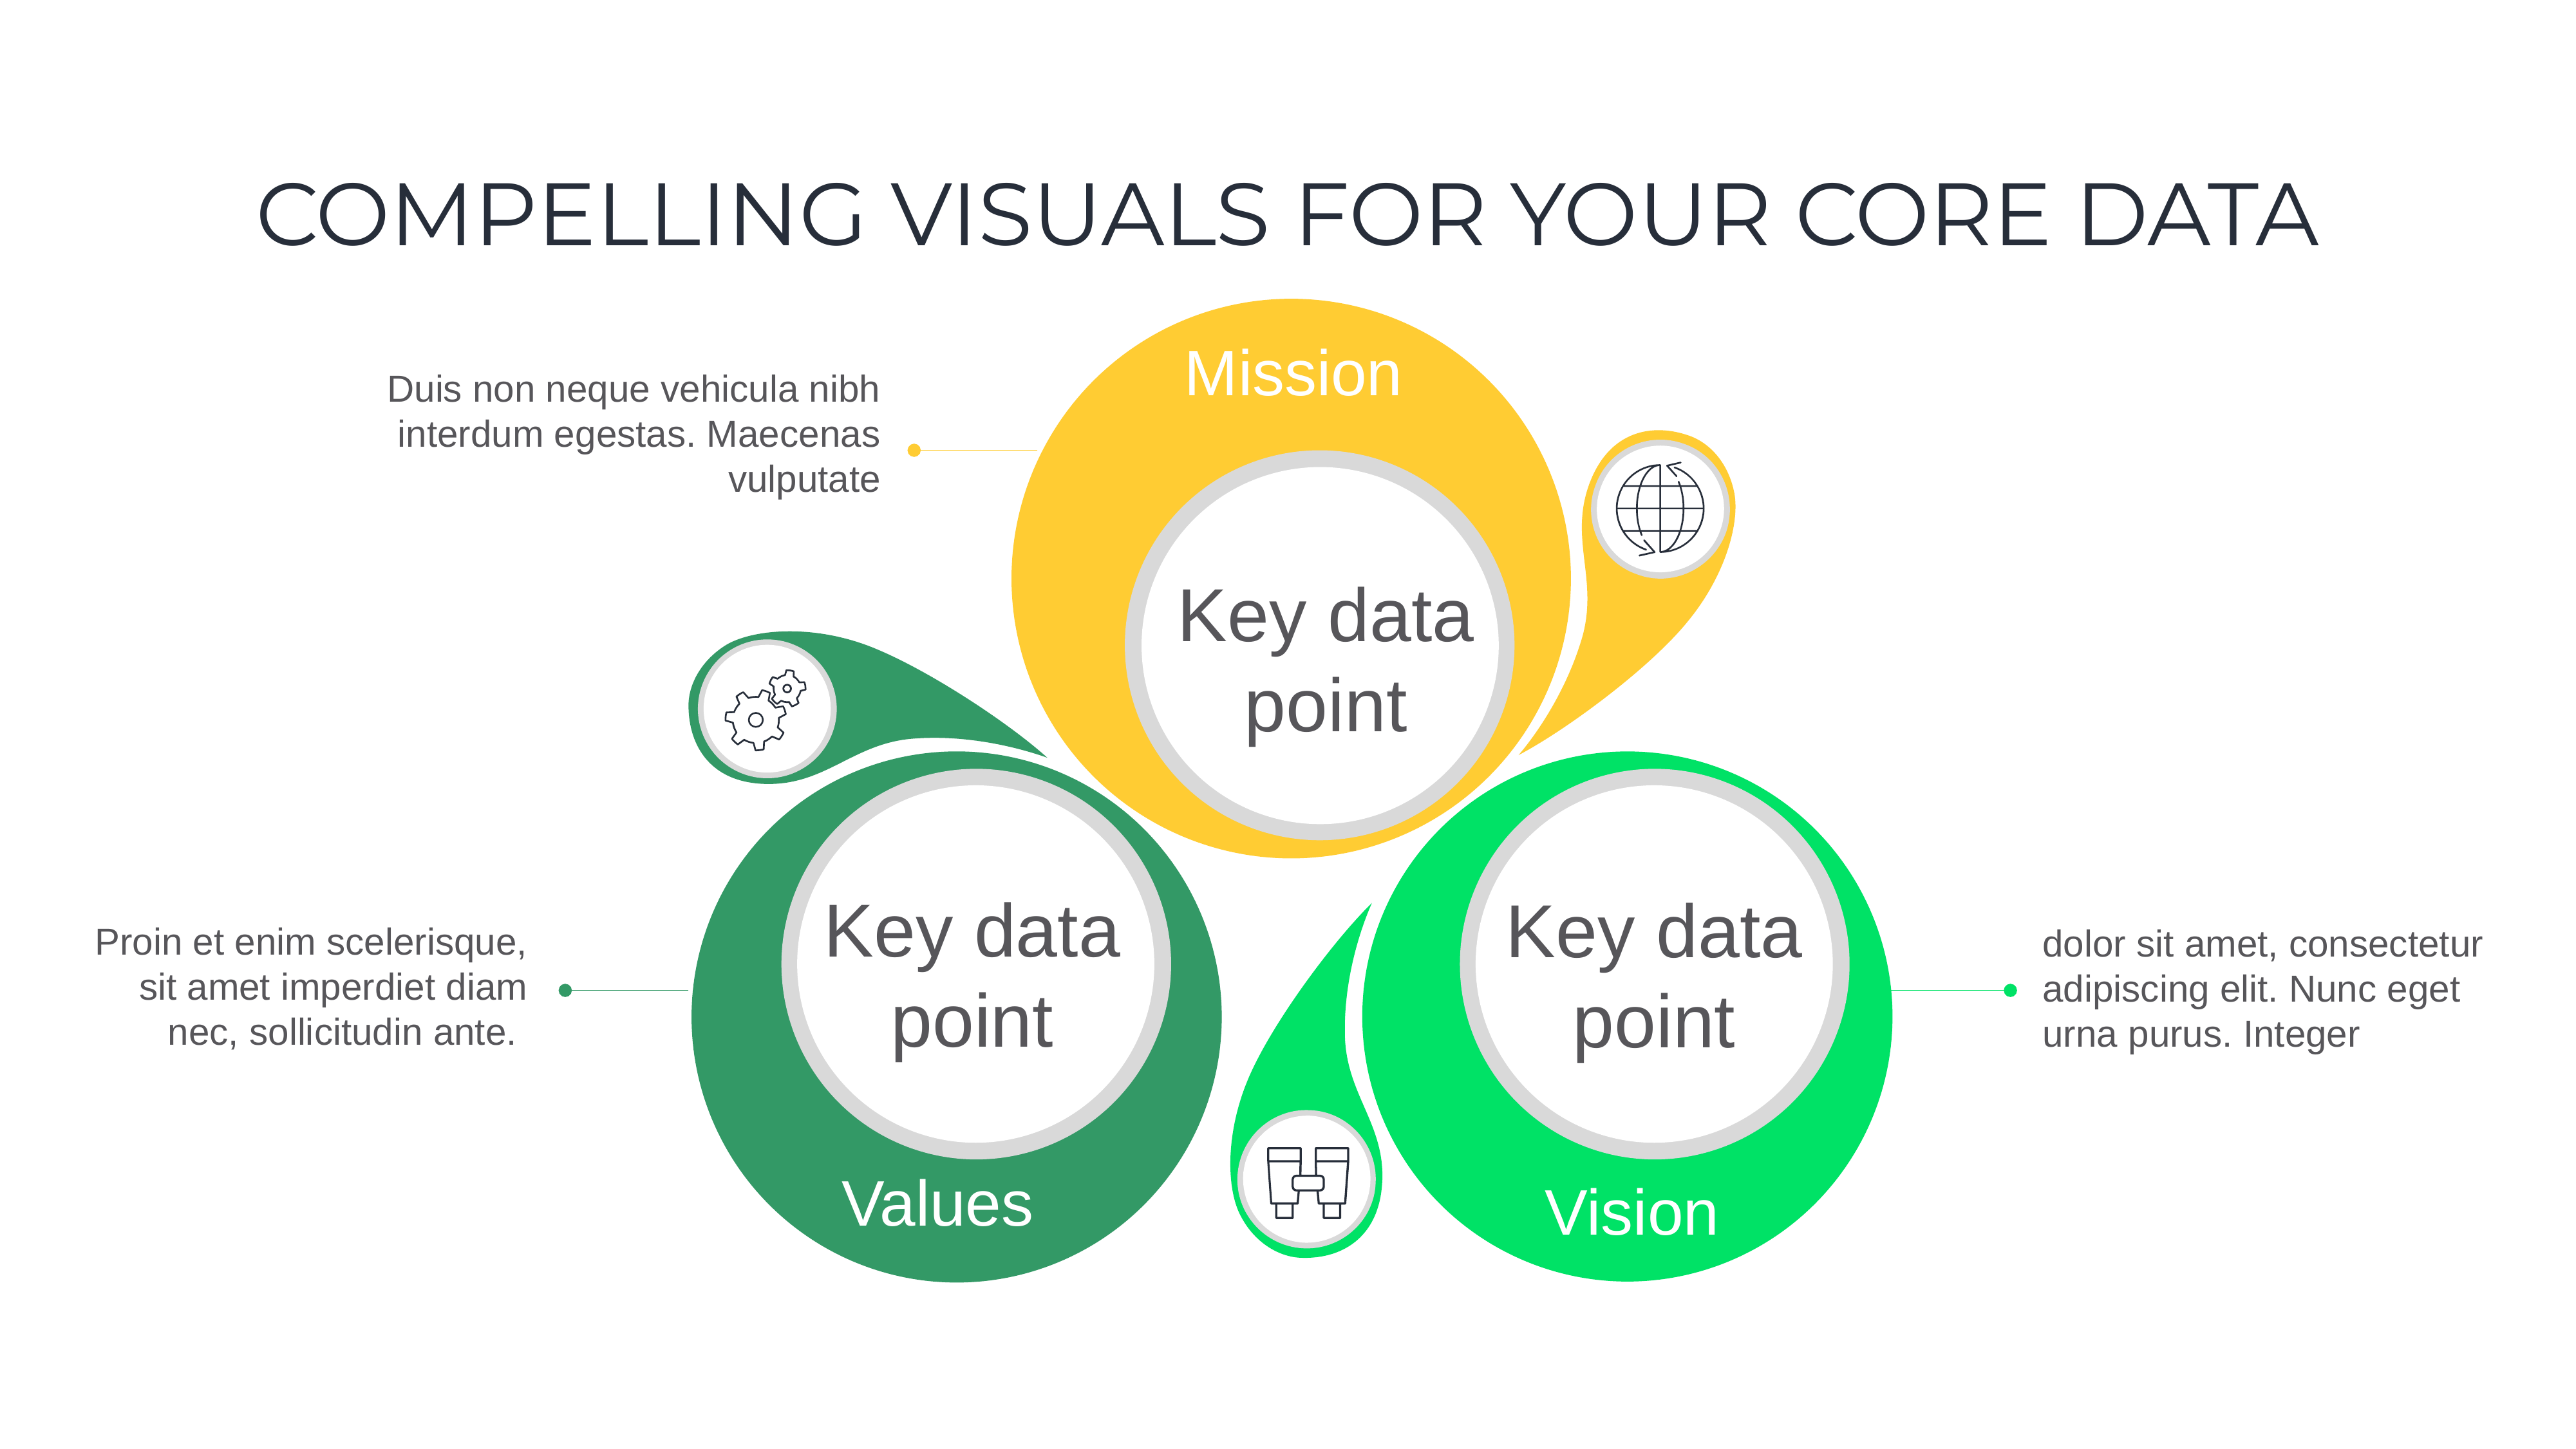

# COMPELLING VISUALS FOR YOUR CORE DATA

Mission
Duis non neque vehicula nibh interdum egestas. Maecenas vulputate

Key data point

Key data point
Key data point

Proin et enim scelerisque, sit amet imperdiet diam nec, sollicitudin ante.
dolor sit amet, consectetur adipiscing elit. Nunc eget urna purus. Integer

Values
Vision